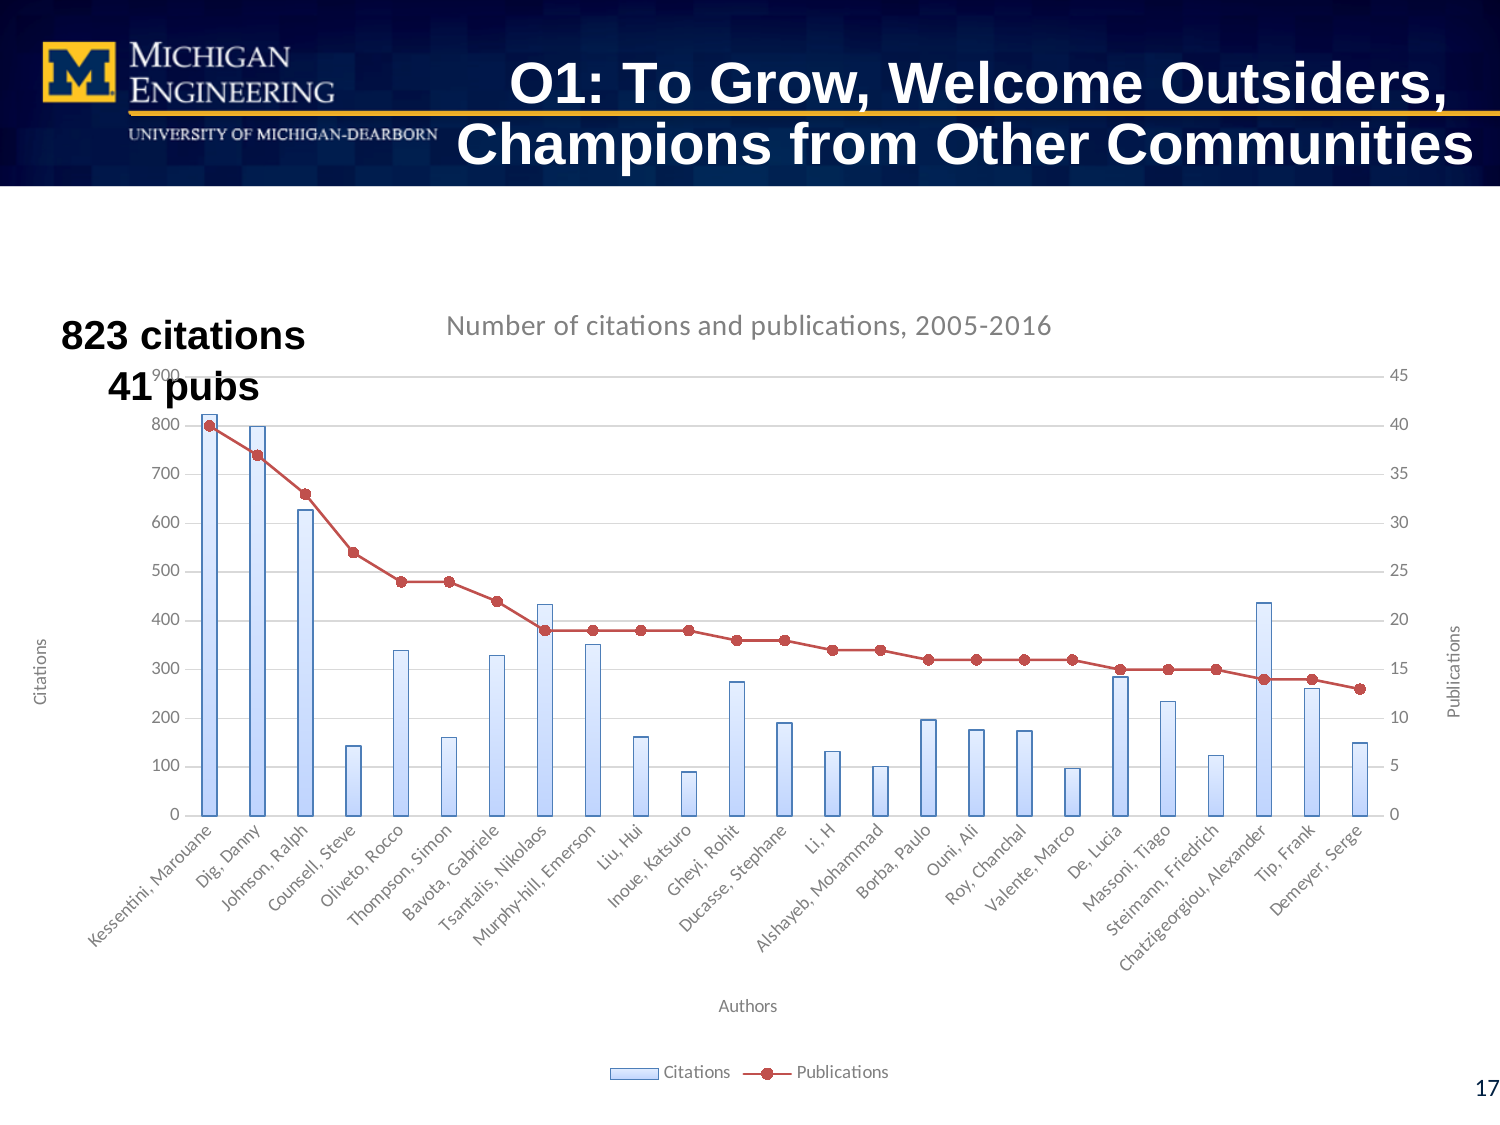

# O1: To Grow, Welcome Outsiders, Champions from Other Communities

### Chart: Number of citations and publications, 2005-2016

| Category |  |  |
|---|---|---|
| Kessentini, Marouane | 823.0 | 40.0 |
| Dig, Danny | 799.0 | 37.0 |
| Johnson, Ralph | 628.0 | 33.0 |
| Counsell, Steve | 143.0 | 27.0 |
| Oliveto, Rocco | 339.0 | 24.0 |
| Thompson, Simon | 161.0 | 24.0 |
| Bavota, Gabriele | 329.0 | 22.0 |
| Tsantalis, Nikolaos | 434.0 | 19.0 |
| Murphy-hill, Emerson | 352.0 | 19.0 |
| Liu, Hui | 162.0 | 19.0 |
| Inoue, Katsuro | 90.0 | 19.0 |
| Gheyi, Rohit | 275.0 | 18.0 |
| Ducasse, Stephane | 190.0 | 18.0 |
| Li, H | 132.0 | 17.0 |
| Alshayeb, Mohammad | 101.0 | 17.0 |
| Borba, Paulo | 197.0 | 16.0 |
| Ouni, Ali | 176.0 | 16.0 |
| Roy, Chanchal | 174.0 | 16.0 |
| Valente, Marco | 97.0 | 16.0 |
| De, Lucia | 285.0 | 15.0 |
| Massoni, Tiago | 235.0 | 15.0 |
| Steimann, Friedrich | 124.0 | 15.0 |
| Chatzigeorgiou, Alexander | 437.0 | 14.0 |
| Tip, Frank | 261.0 | 14.0 |
| Demeyer, Serge | 149.0 | 13.0 |

823 citations
41 pubs
17